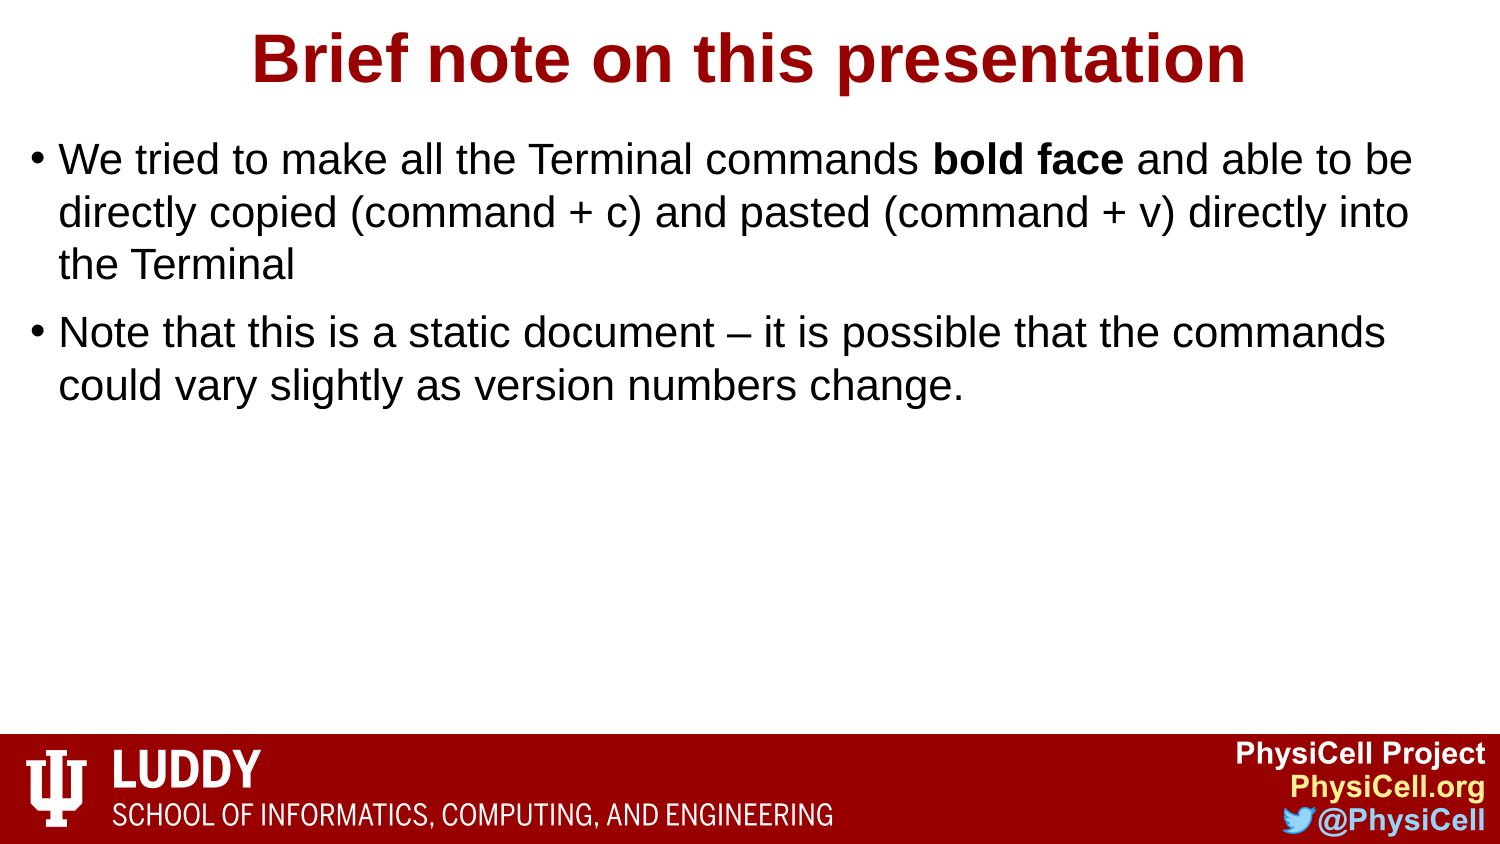

# Brief note on this presentation
We tried to make all the Terminal commands bold face and able to be directly copied (command + c) and pasted (command + v) directly into the Terminal
Note that this is a static document – it is possible that the commands could vary slightly as version numbers change.